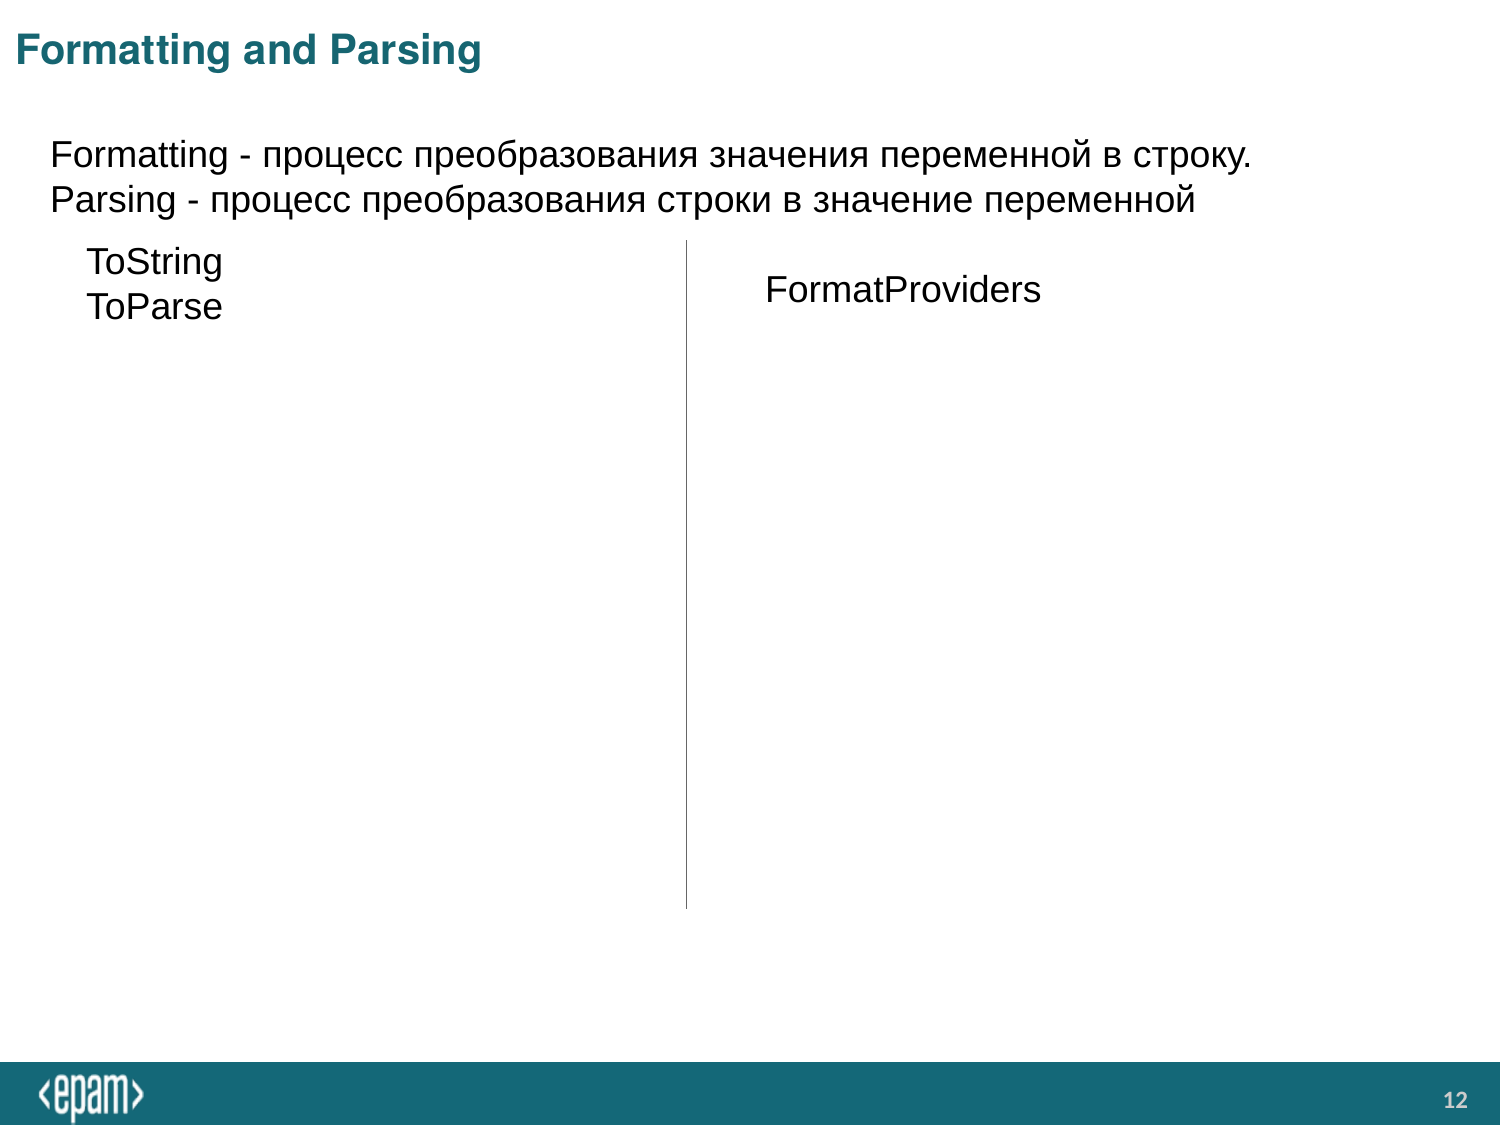

# Formatting and Parsing
Formatting - процесс преобразования значения переменной в строку.
Parsing - процесс преобразования строки в значение переменной
ToString
ToParse
FormatProviders